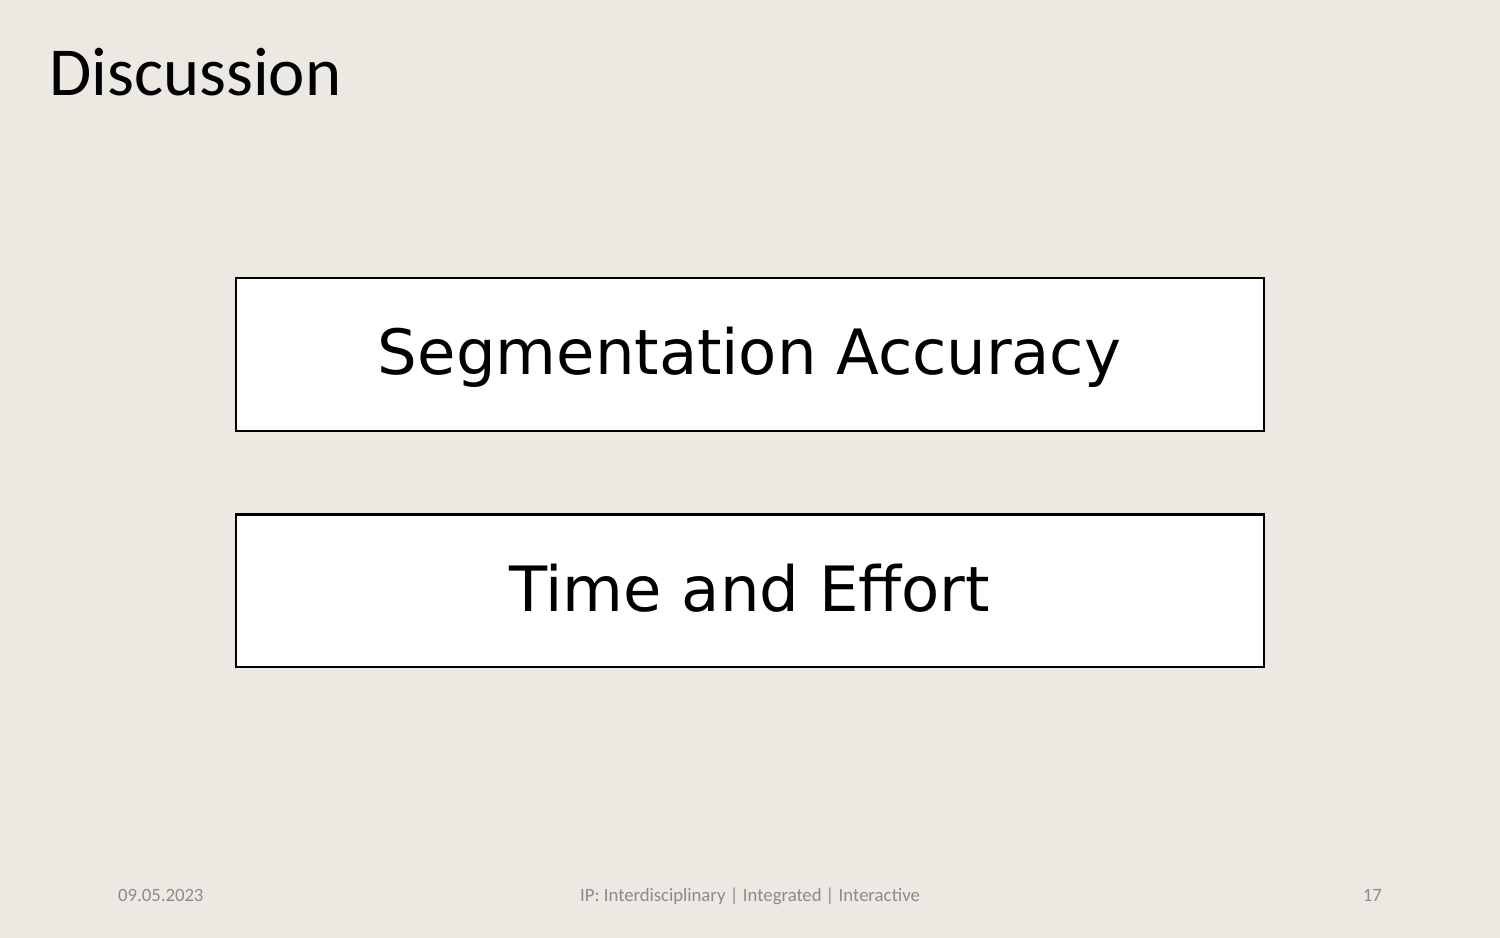

Discussion
Segmentation Accuracy
Time and Effort
09.05.2023
IP: Interdisciplinary | Integrated | Interactive
17